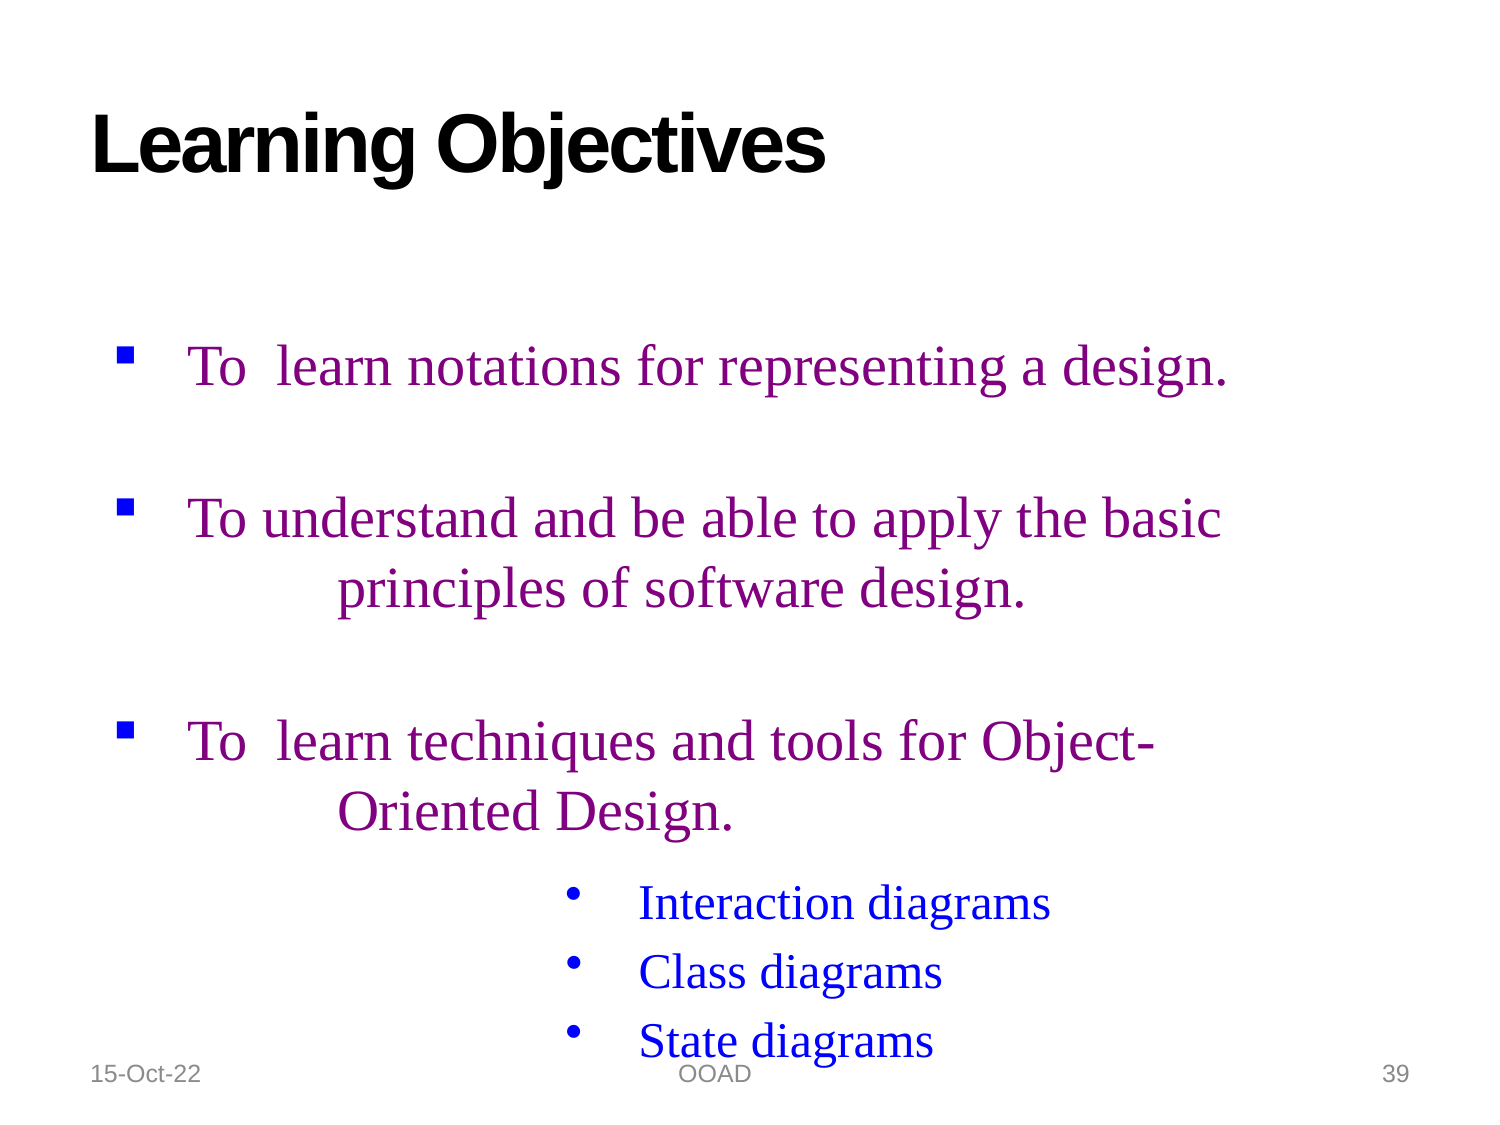

# Learning Objectives
To  learn notations for representing a design.
To understand and be able to apply the basic 	principles of software design.
To  learn techniques and tools for Object-	Oriented Design.
   Interaction diagrams
   Class diagrams
   State diagrams
15-Oct-22
OOAD
39